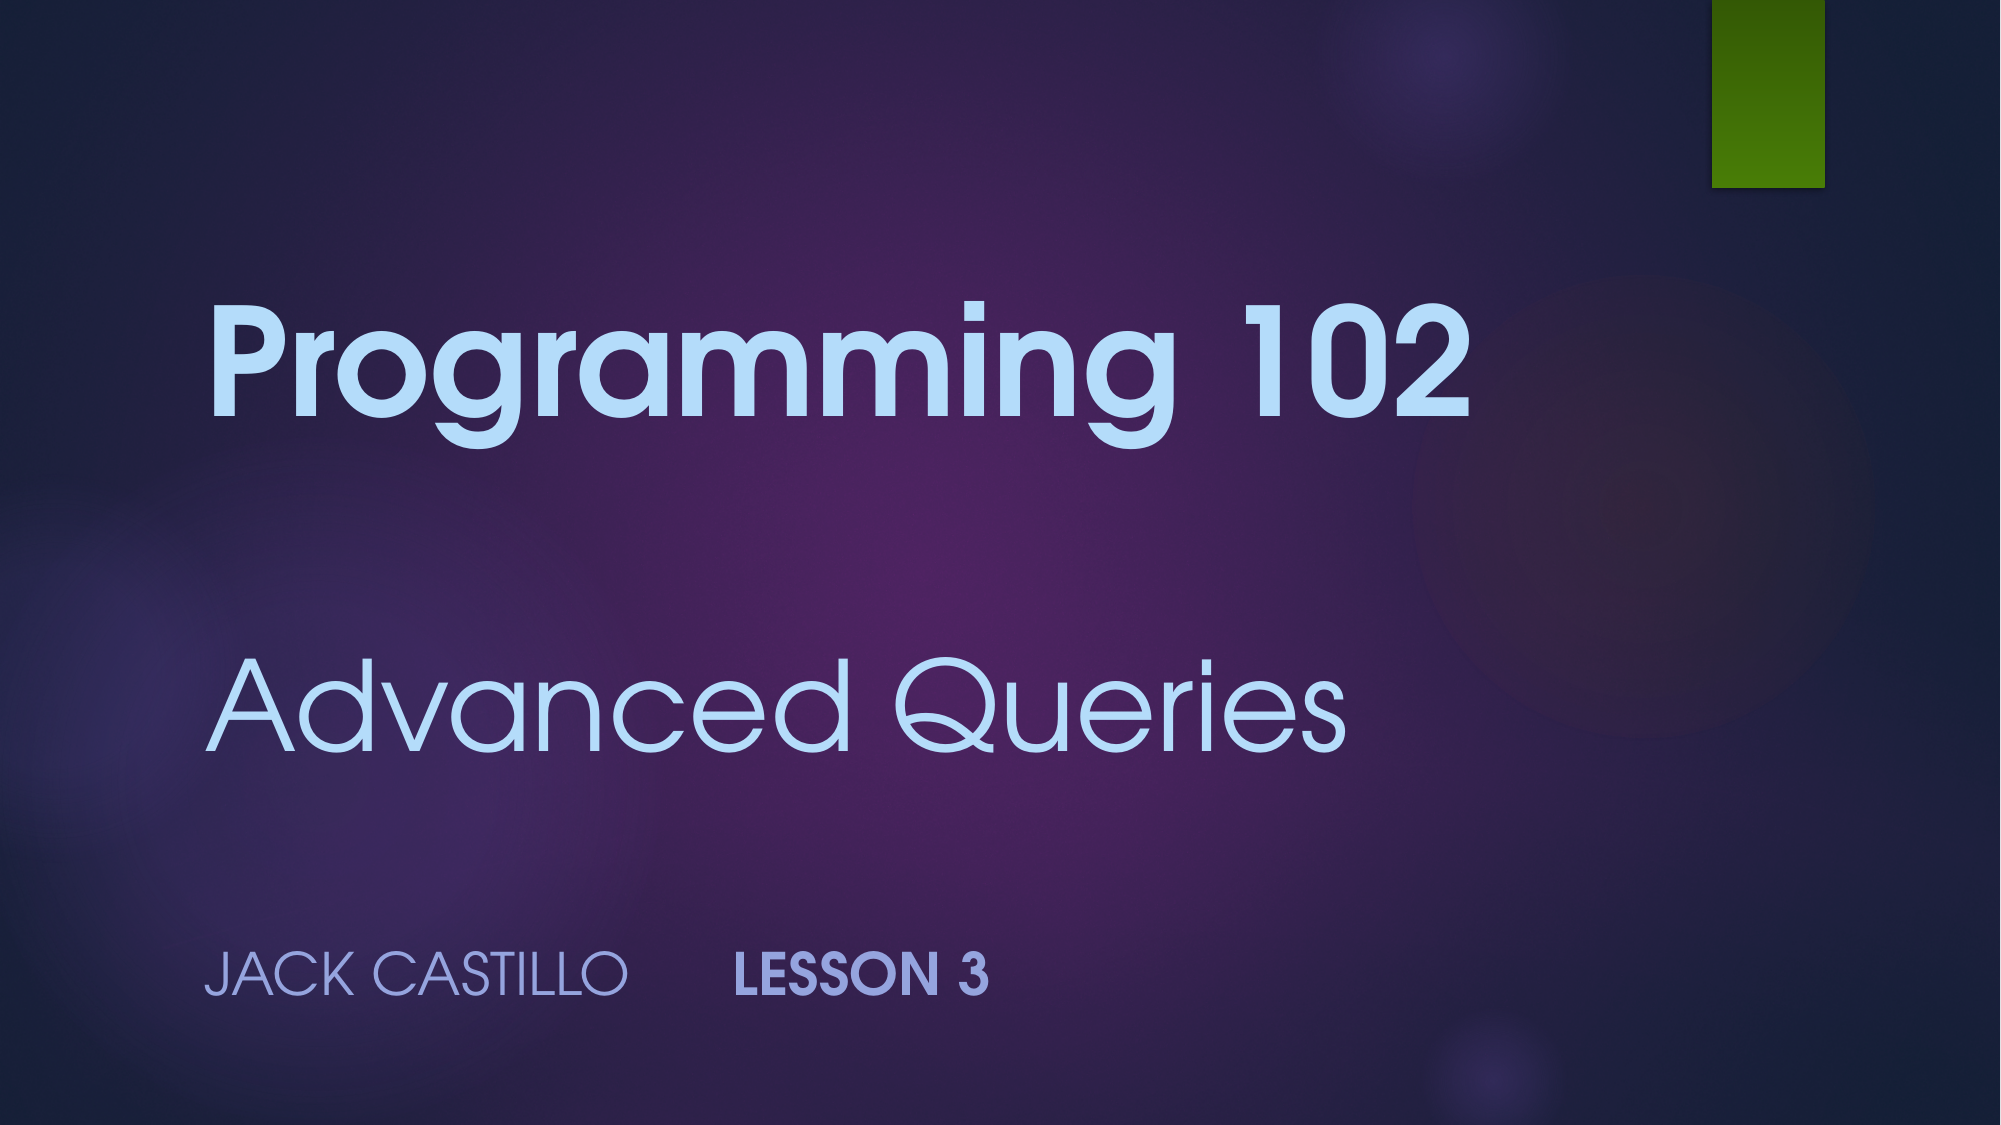

# Programming 102 Advanced Queries
Jack Castillo								Lesson 3